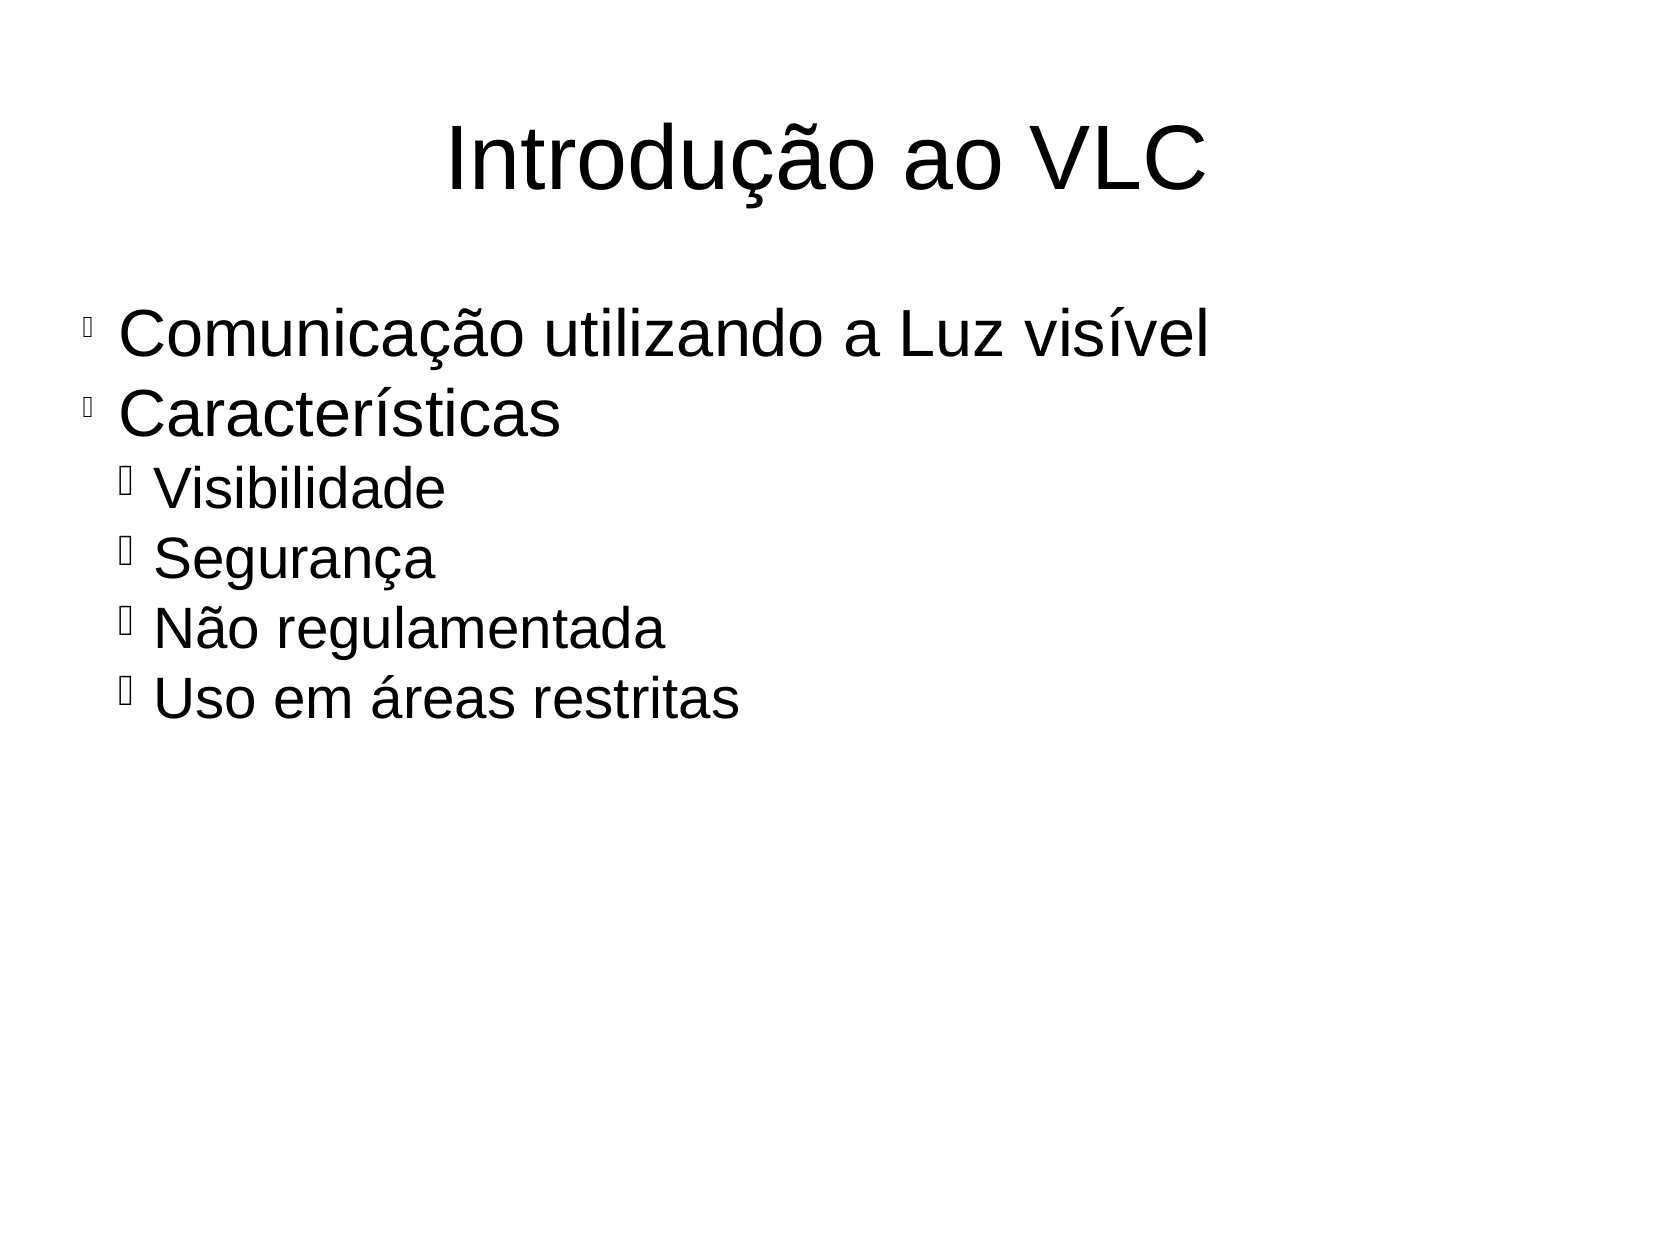

Introdução ao VLC
Comunicação utilizando a Luz visível
Características
Visibilidade
Segurança
Não regulamentada
Uso em áreas restritas